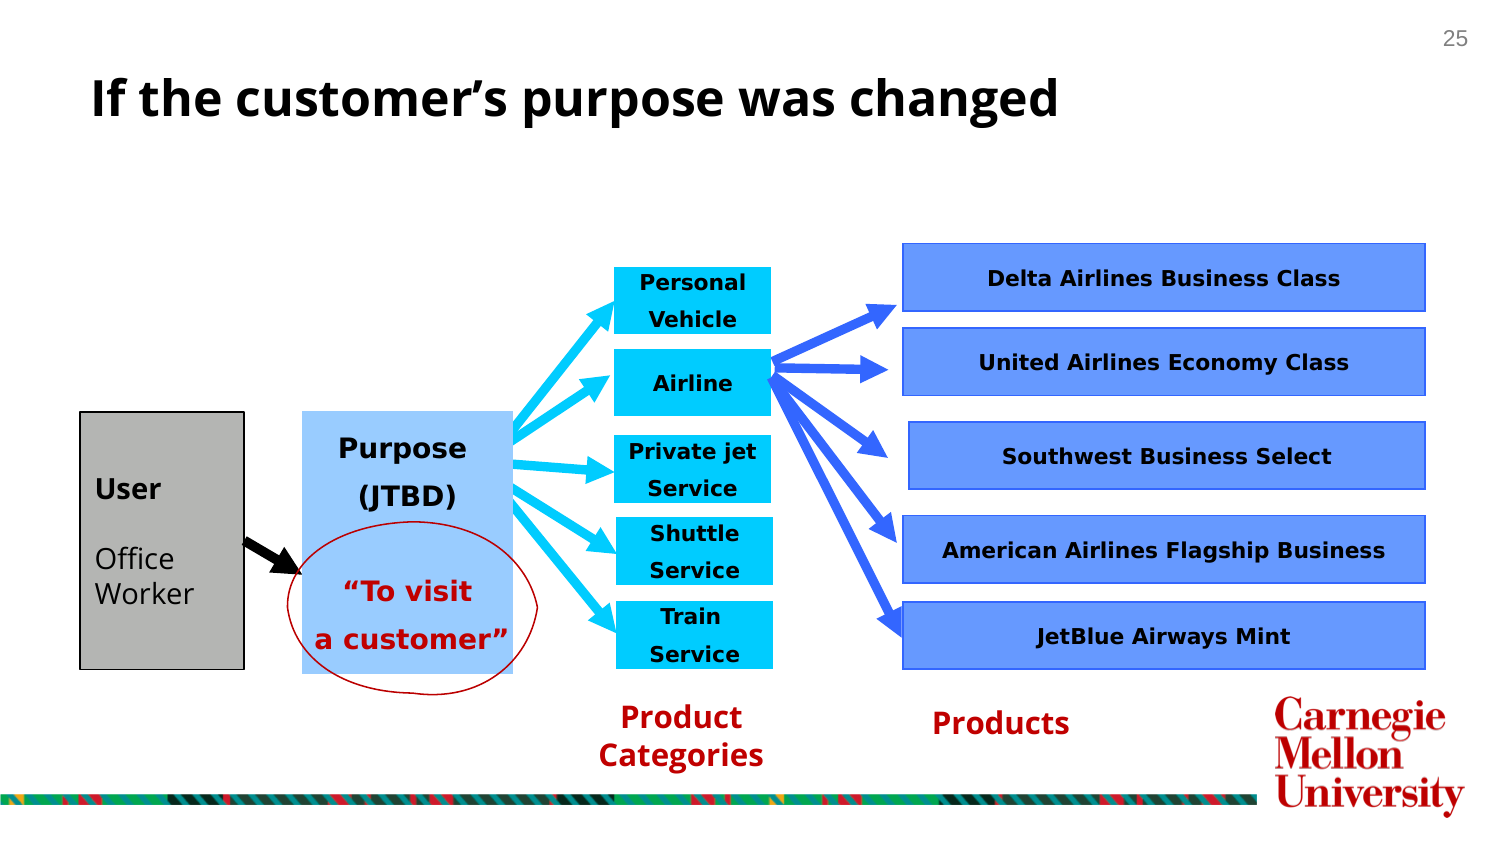

# If the customer’s purpose was changed
Delta Airlines Business Class
Personal
Vehicle

United Airlines Economy Class
Airline

User

Office Worker
Purpose
(JTBD)

“To visit
 a customer”
Southwest Business Select
Private jet
Service

American Airlines Flagship Business
Shuttle
Service

Train
Service
JetBlue Airways Mint
Product Categories
Products
25